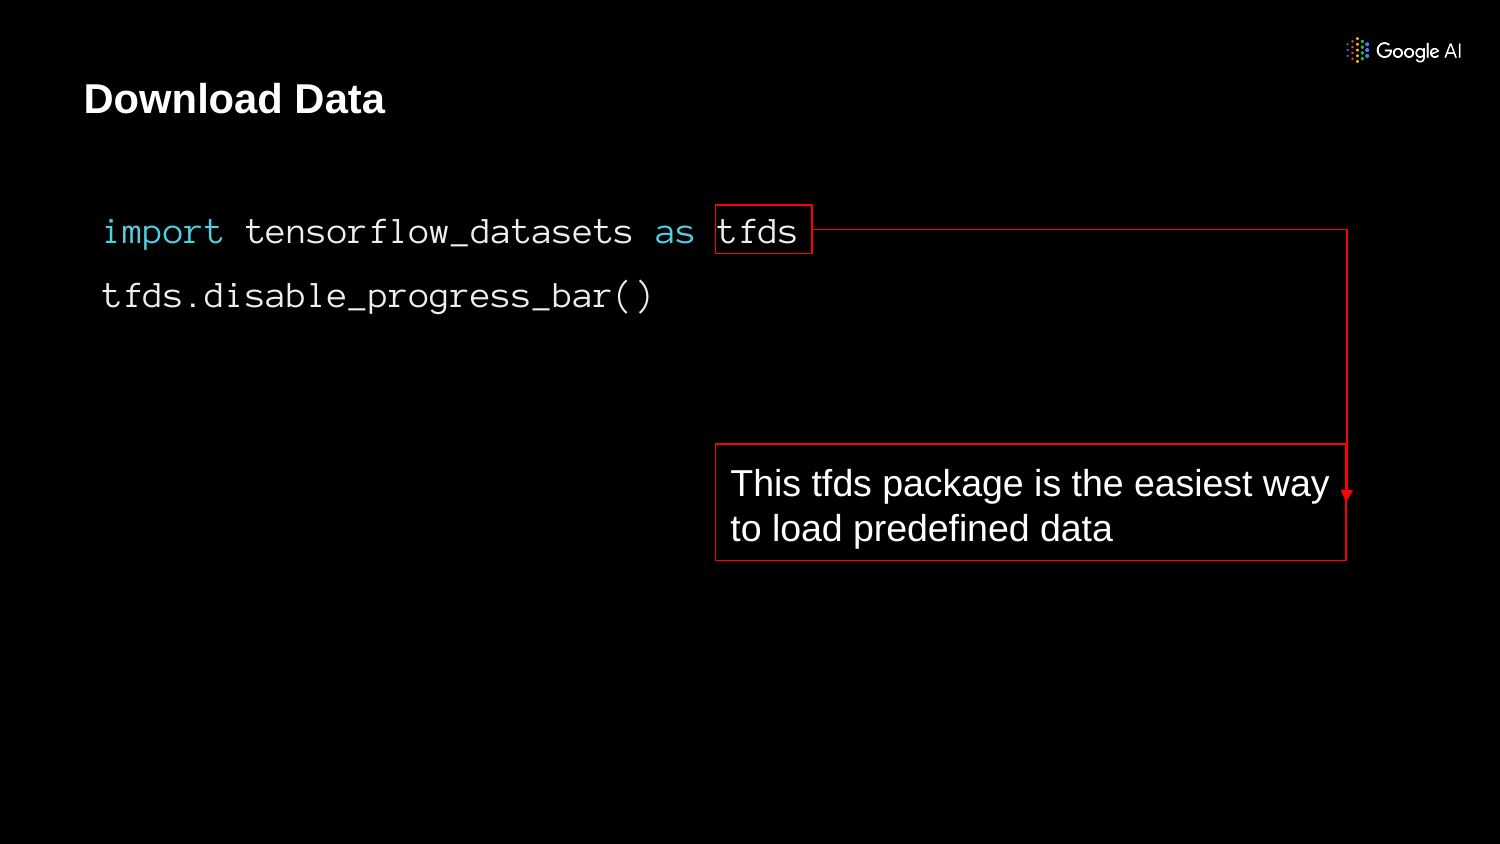

Download Data
import tensorflow_datasets as tfds
tfds.disable_progress_bar()

This tfds package is the easiest way to load predefined data